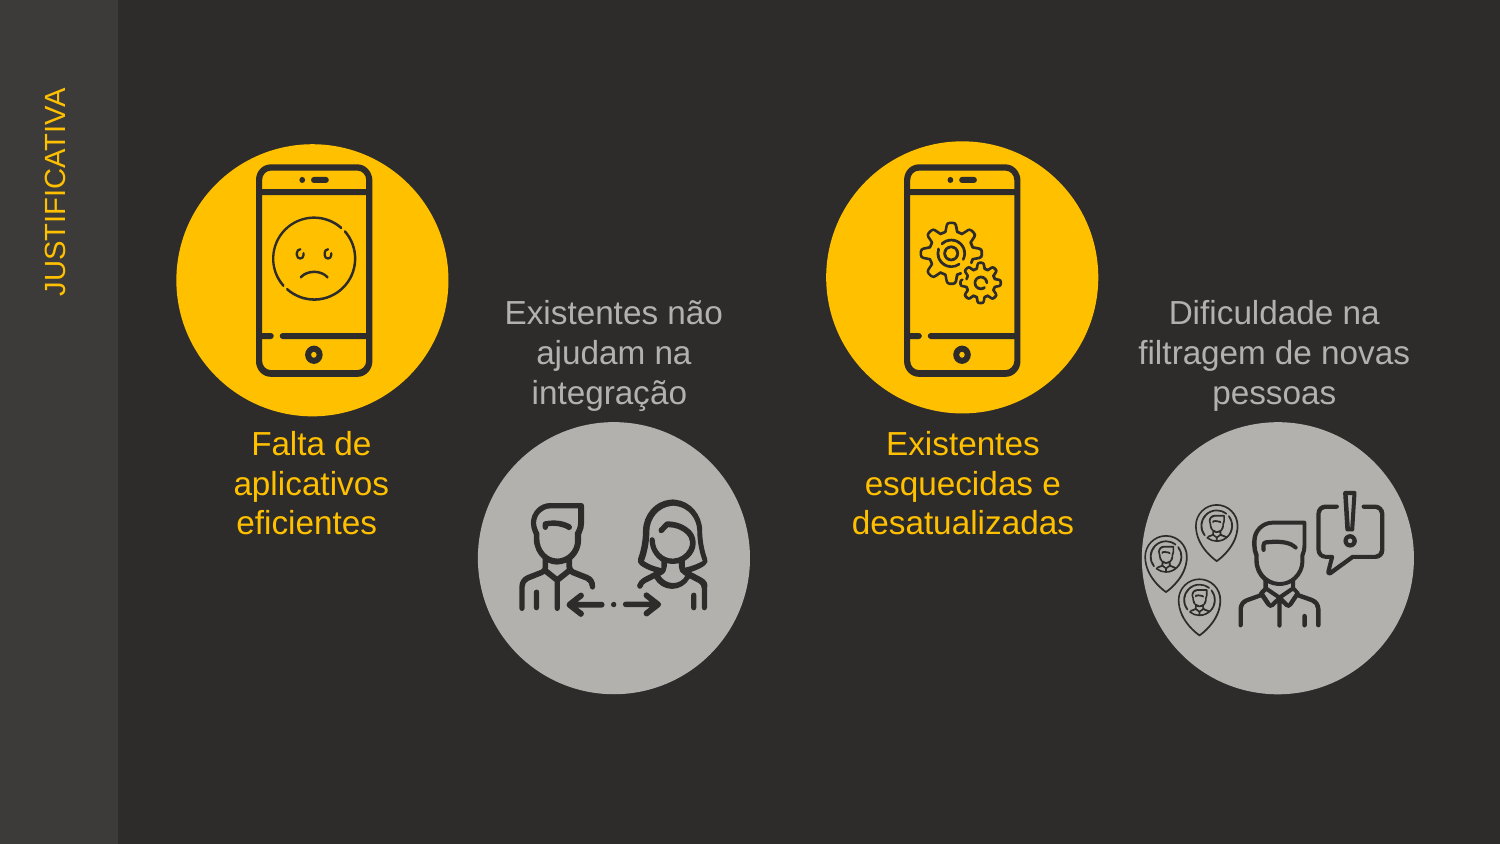

JUSTIFICATIVA
Existentes não ajudam na integração
Dificuldade na filtragem de novas pessoas
Existentes esquecidas e desatualizadas
Falta de aplicativos eficientes